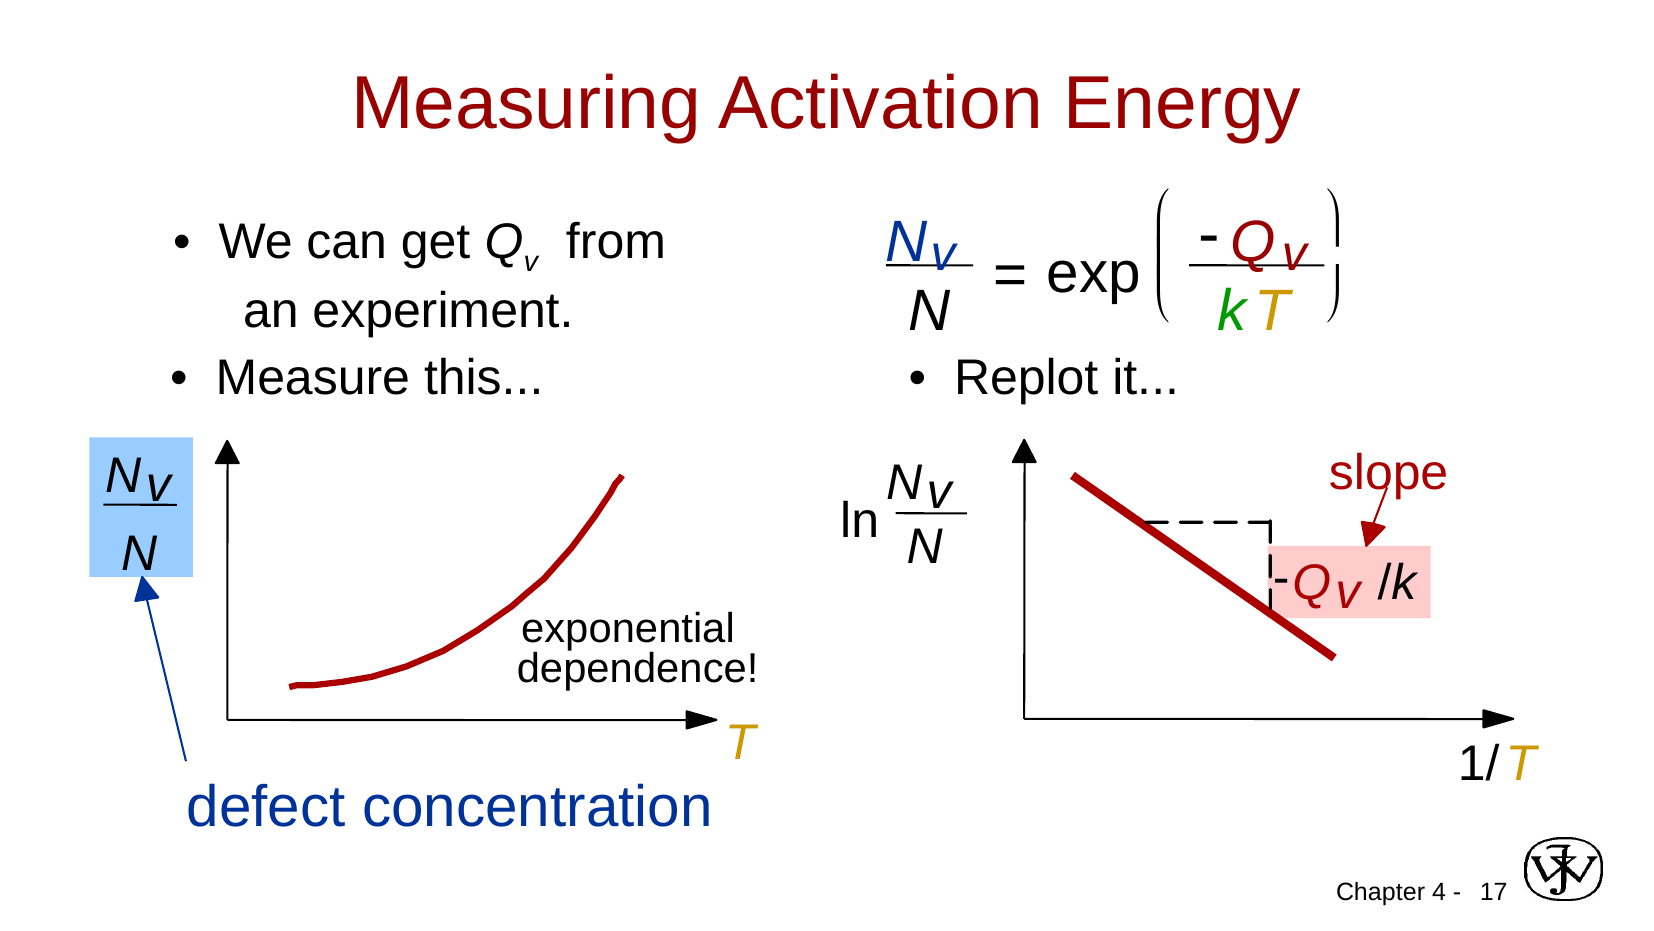

Measuring Activation Energy

−
N
Q
v

v

exp
=

N
k
T
•  We can get Qv  from
     an experiment.
•  Measure this...

N
v

N

exponential
dependence!
T

defect concentration
•  Replot it...
slope

N
v

N

ln

-

Q
/k
v

1/
T
17